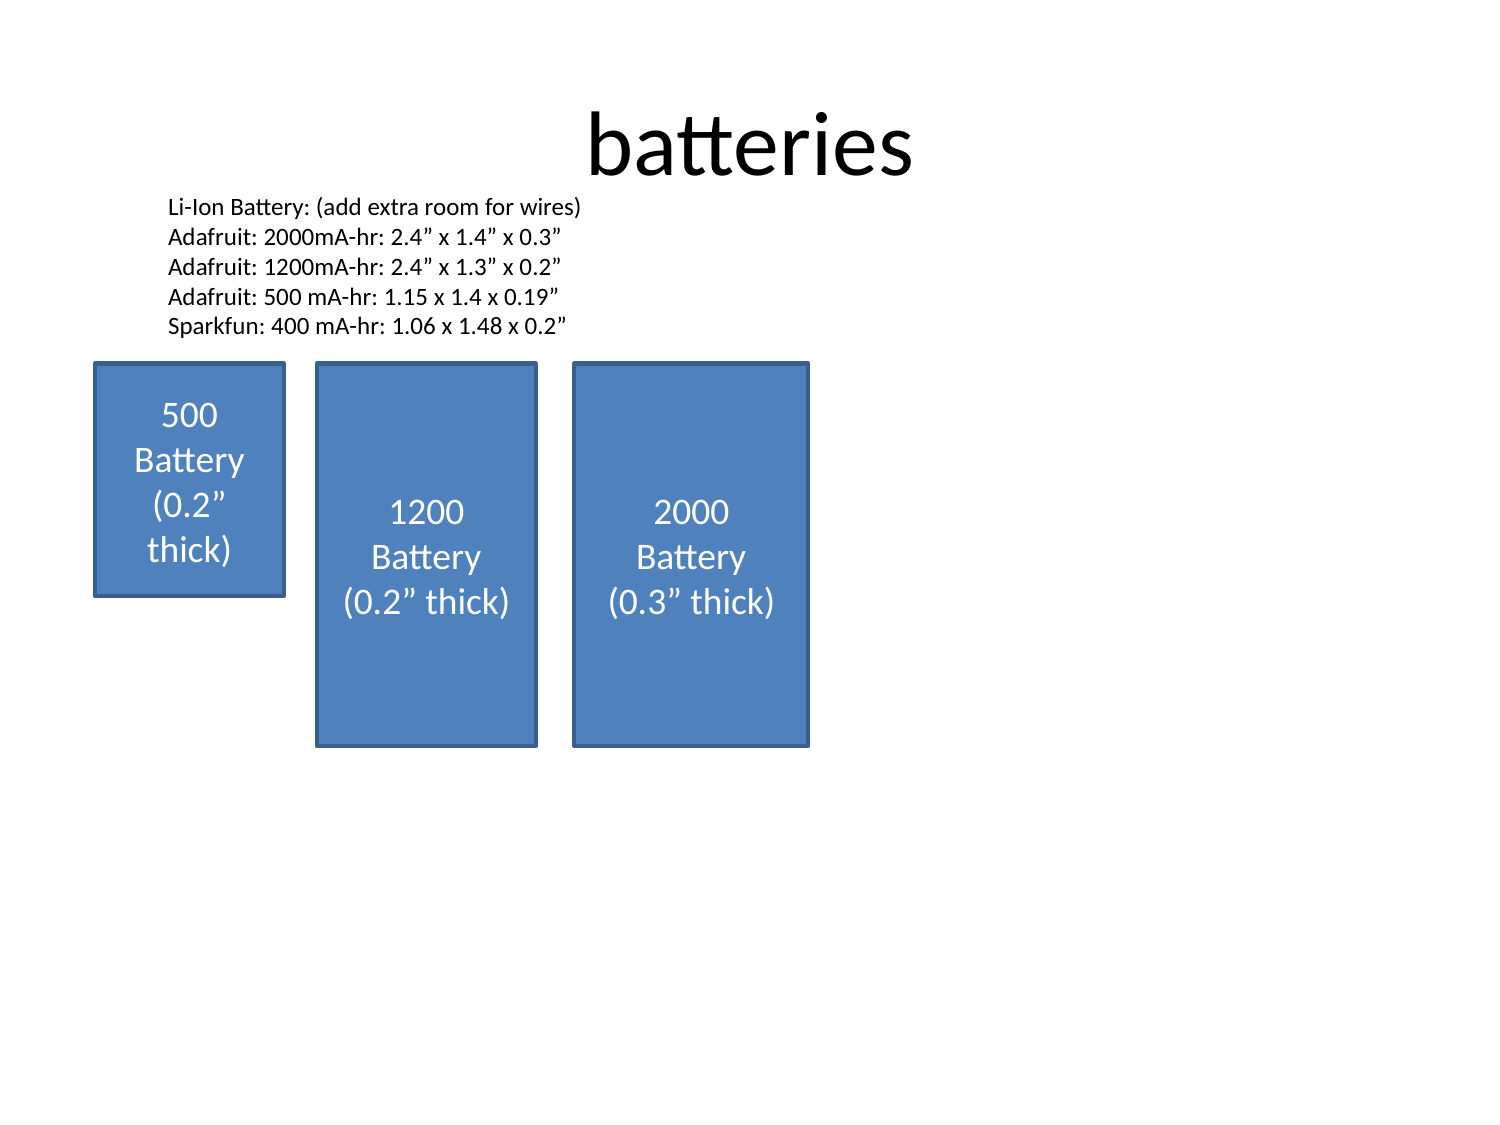

# batteries
Li-Ion Battery: (add extra room for wires)
Adafruit: 2000mA-hr: 2.4” x 1.4” x 0.3”
Adafruit: 1200mA-hr: 2.4” x 1.3” x 0.2”
Adafruit: 500 mA-hr: 1.15 x 1.4 x 0.19”
Sparkfun: 400 mA-hr: 1.06 x 1.48 x 0.2”
2000
Battery
(0.3” thick)
500
Battery
(0.2” thick)
1200
Battery
(0.2” thick)